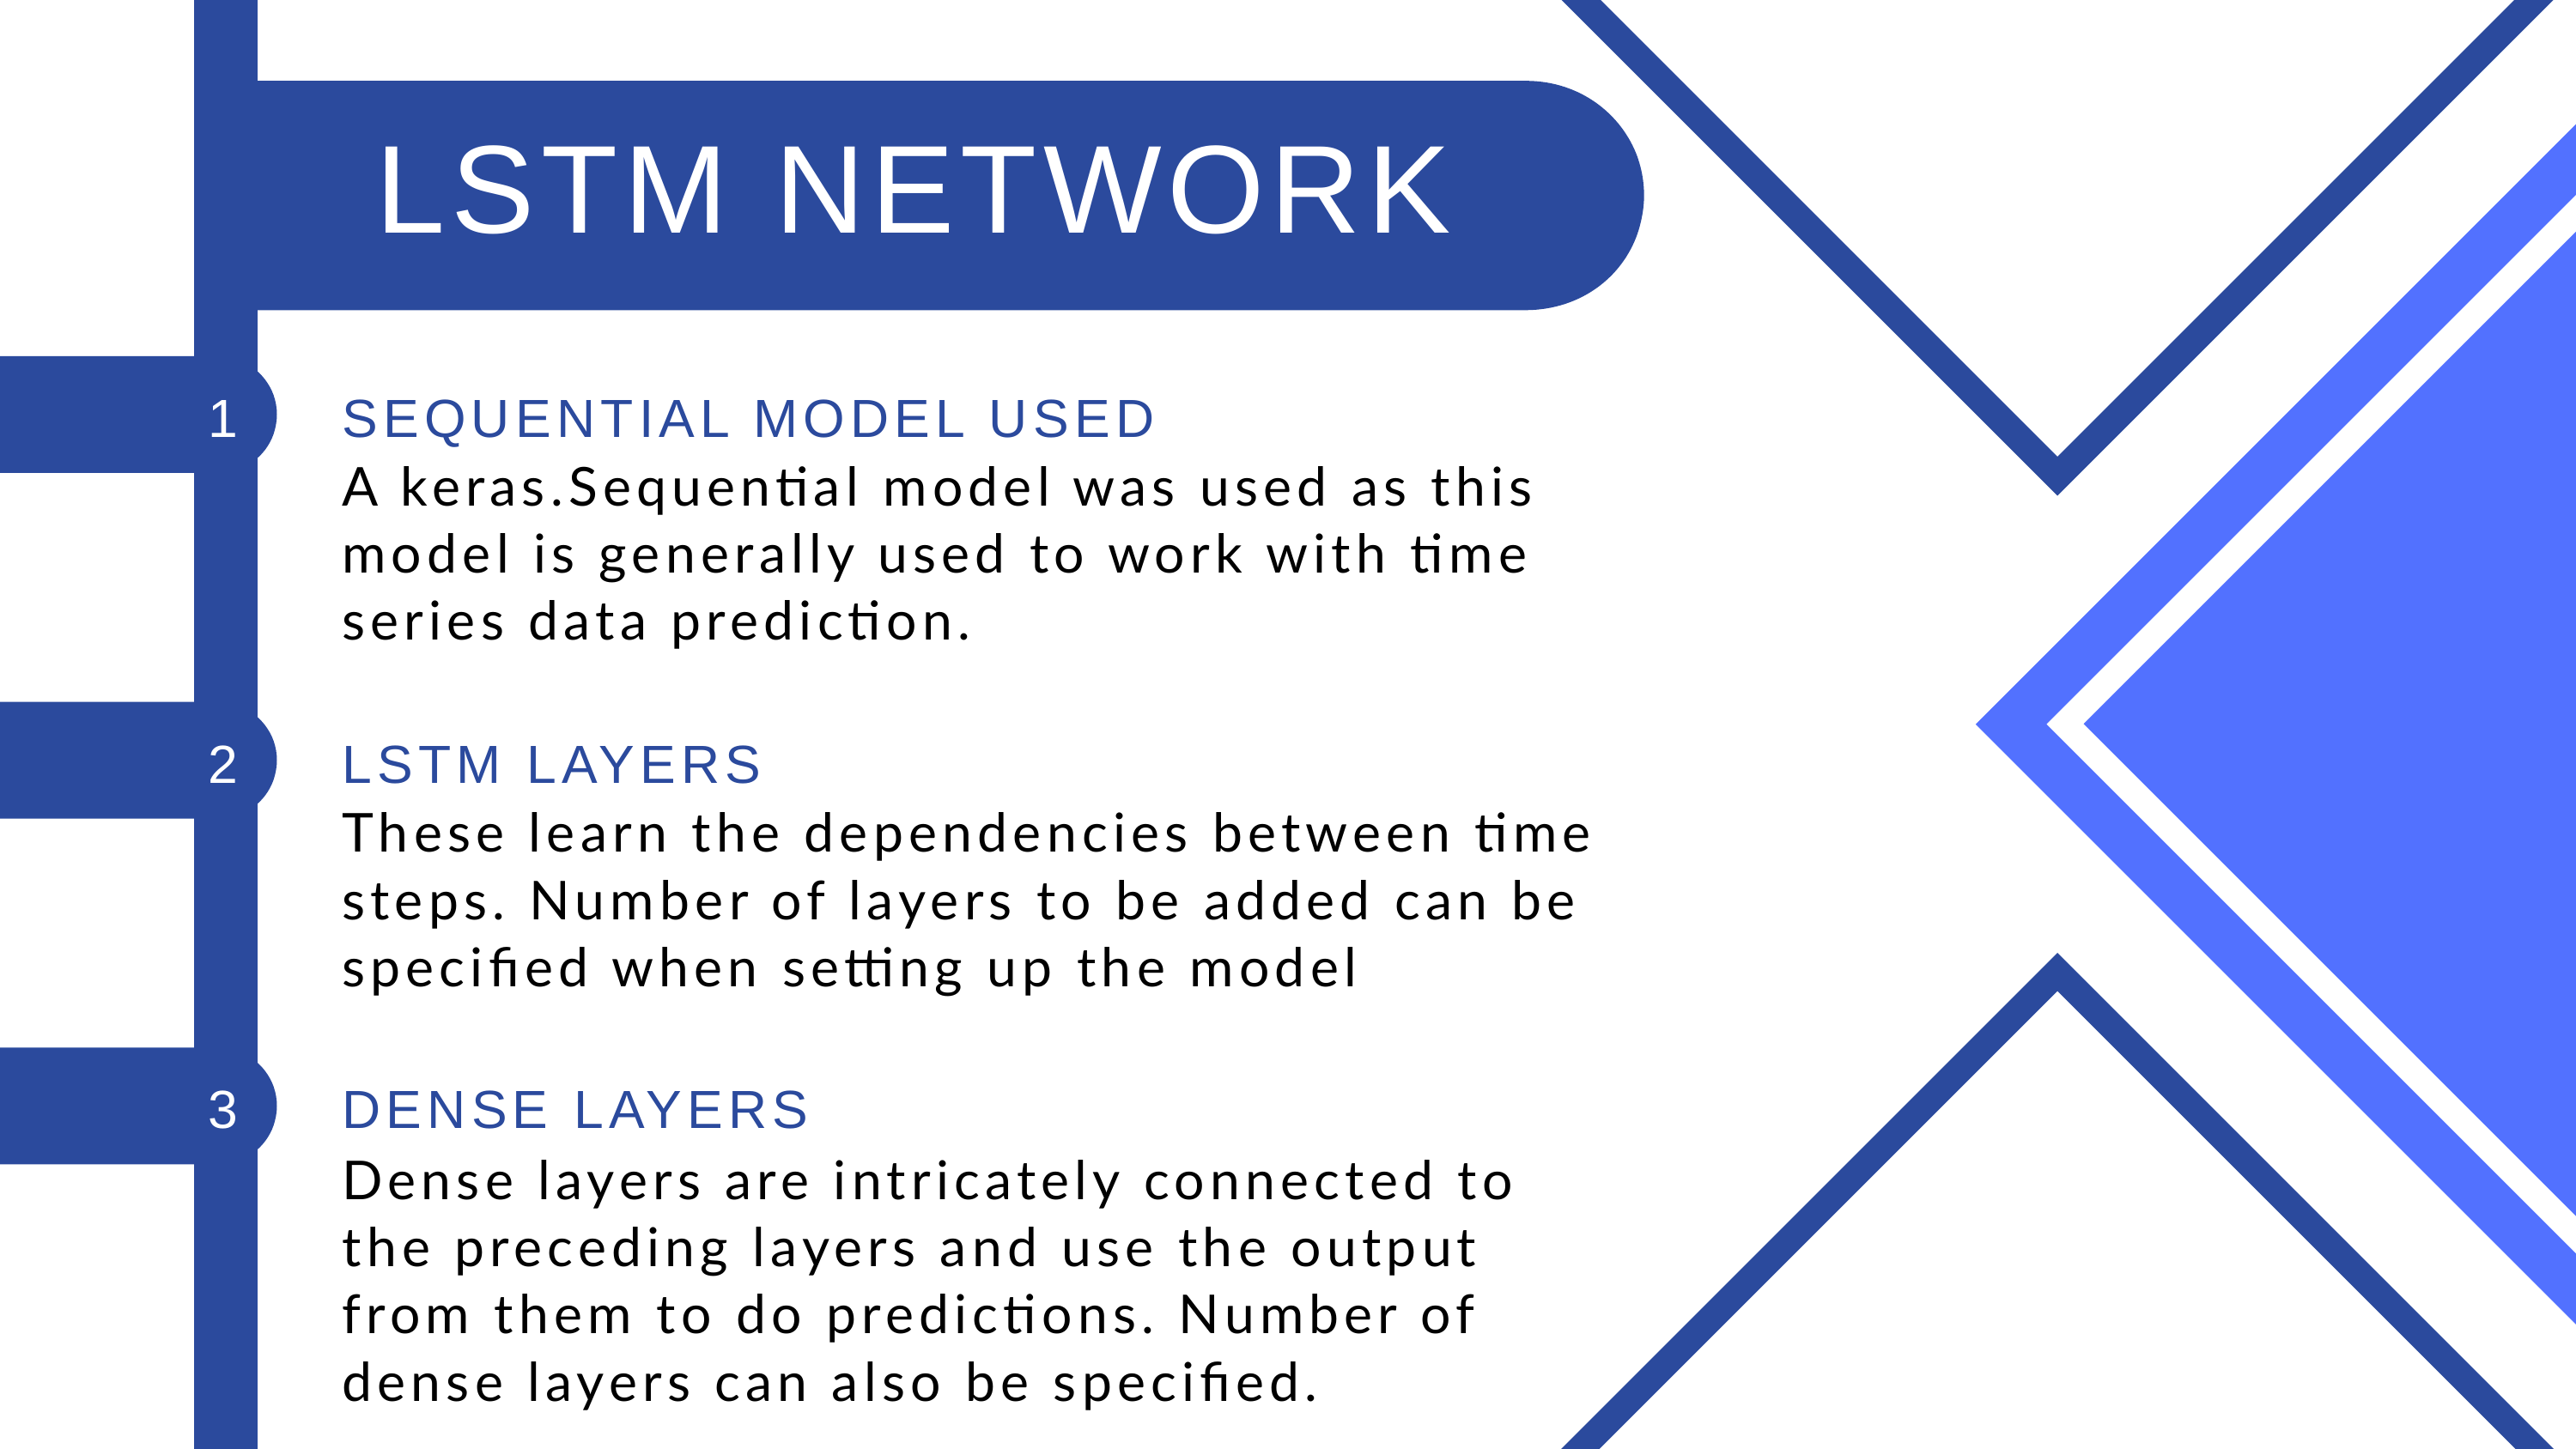

LSTM NETWORK

1
SEQUENTIAL MODEL USED
A keras.Sequential model was used as this model is generally used to work with time series data prediction.

2
LSTM LAYERS
These learn the dependencies between time steps. Number of layers to be added can be specified when setting up the model

3
DENSE LAYERS

Dense layers are intricately connected to the preceding layers and use the output from them to do predictions. Number of dense layers can also be specified.